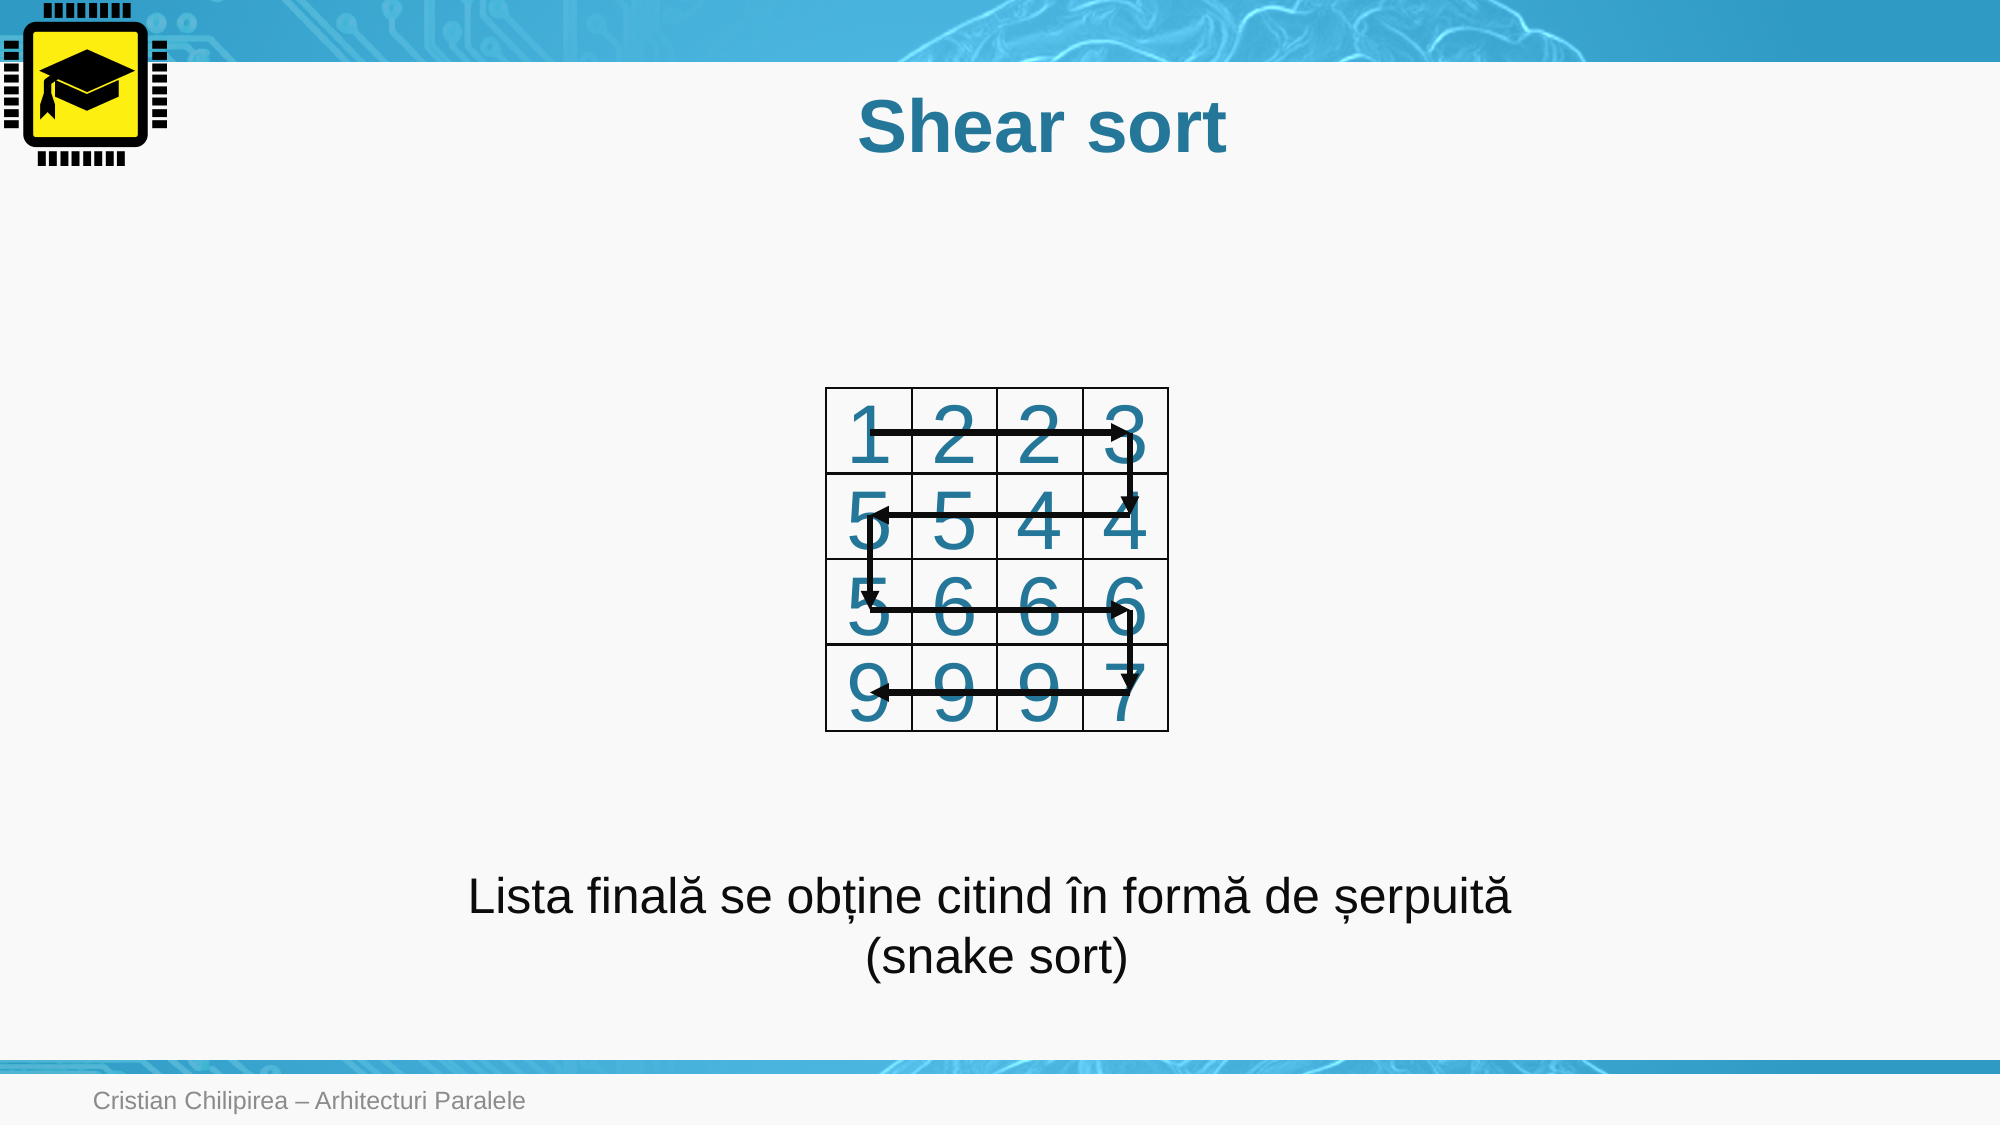

# Shear sort
1
2
2
3
5
5
4
4
5
6
6
6
9
9
9
7
Lista finală se obține citind în formă de șerpuită
(snake sort)
Cristian Chilipirea – Arhitecturi Paralele